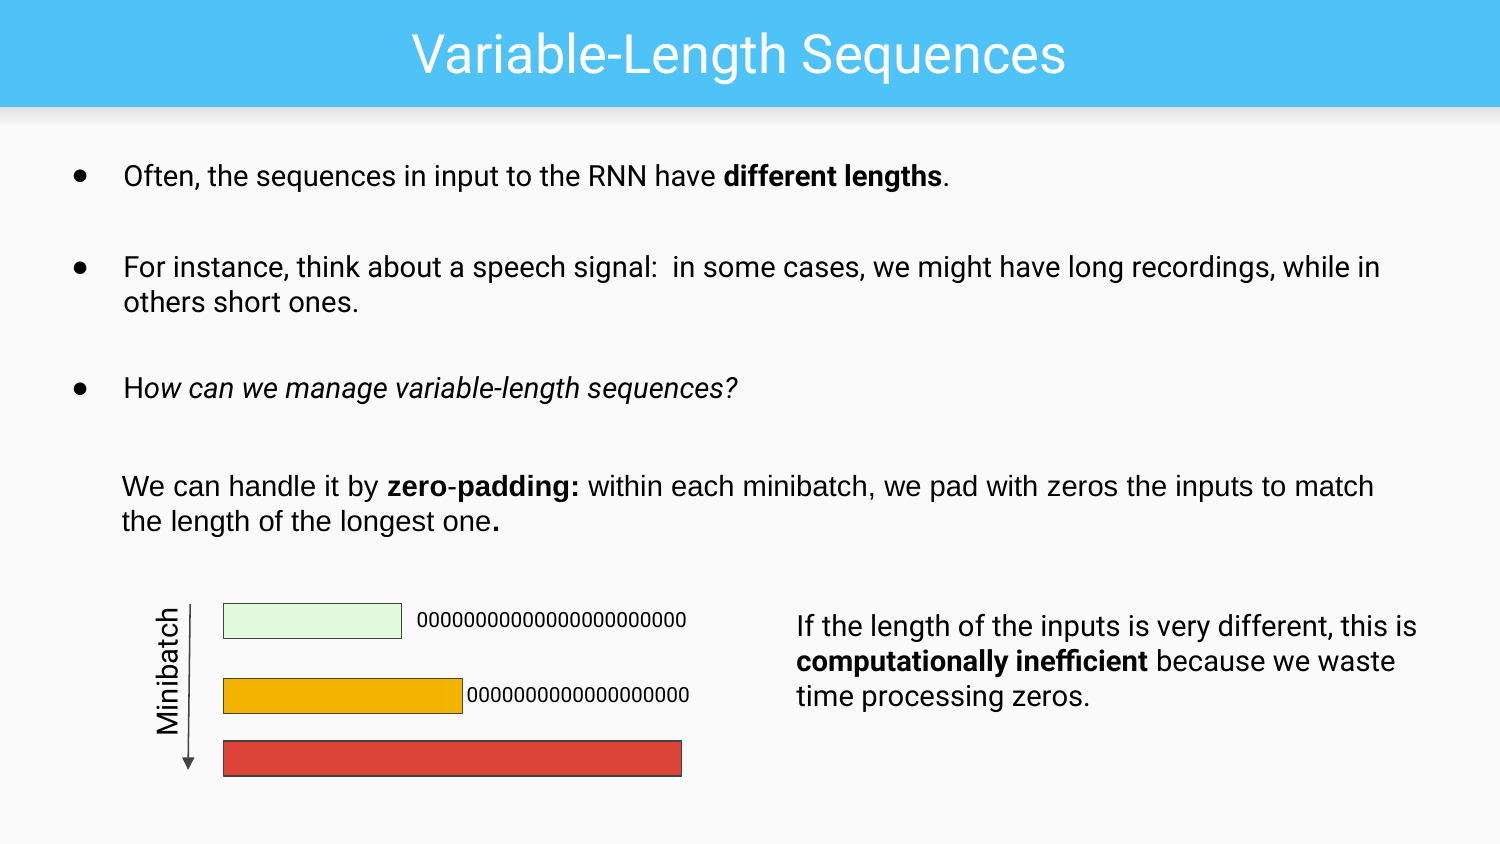

# Variable-Length Sequences
Often, the sequences in input to the RNN have different lengths.
For instance, think about a speech signal:  in some cases, we might have long recordings, while in others short ones.
How can we manage variable-length sequences?
We can handle it by zero-padding: within each minibatch, we pad with zeros the inputs to match the length of the longest one.
If the length of the inputs is very different, this is computationally inefficient because we waste time processing zeros.
00000000000000000000000

Minibatch
0000000000000000000